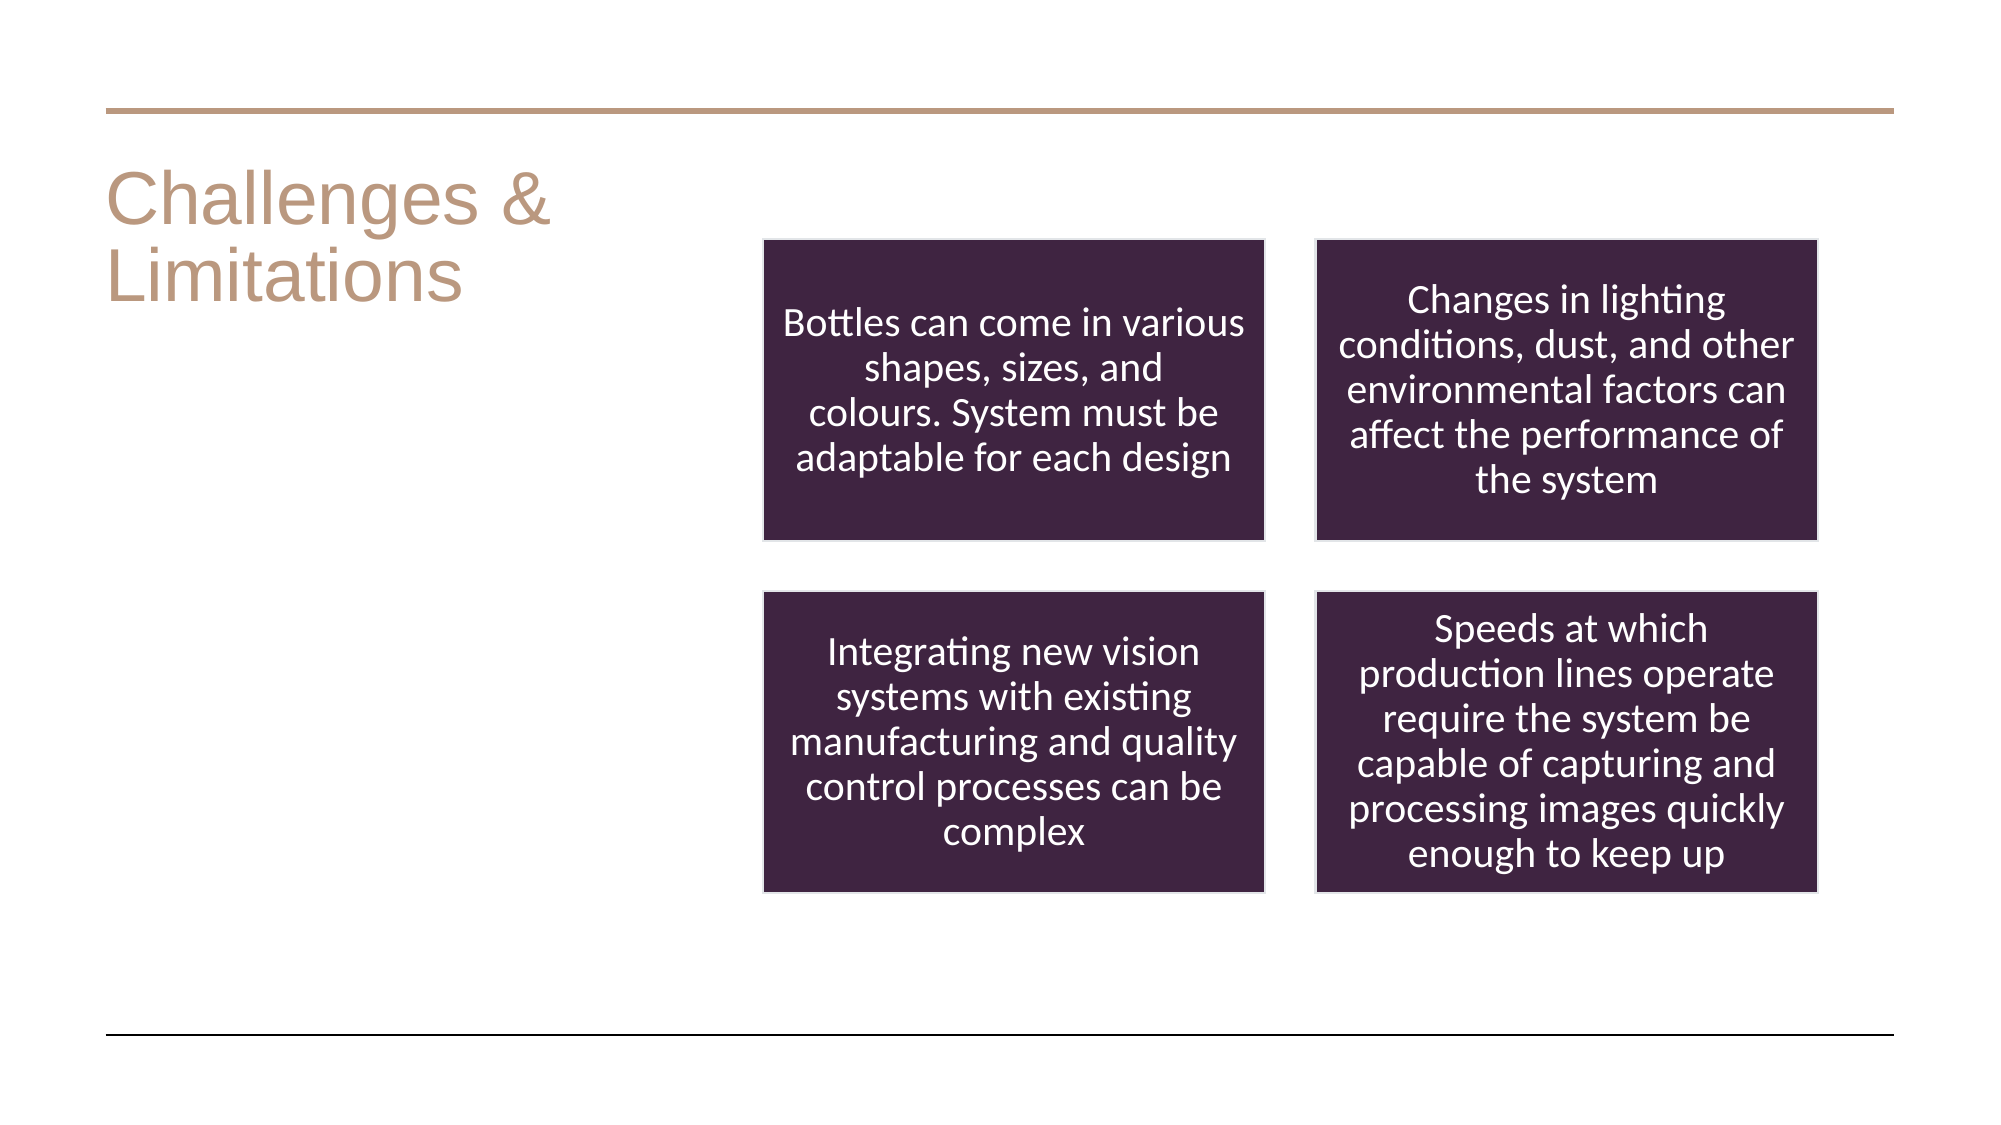

# Challenges & Limitations
Bottles can come in various shapes, sizes, and colours. System must be adaptable for each design
Changes in lighting conditions, dust, and other environmental factors can affect the performance of the system
Integrating new vision systems with existing manufacturing and quality control processes can be complex
 Speeds at which production lines operate require the system be capable of capturing and processing images quickly enough to keep up